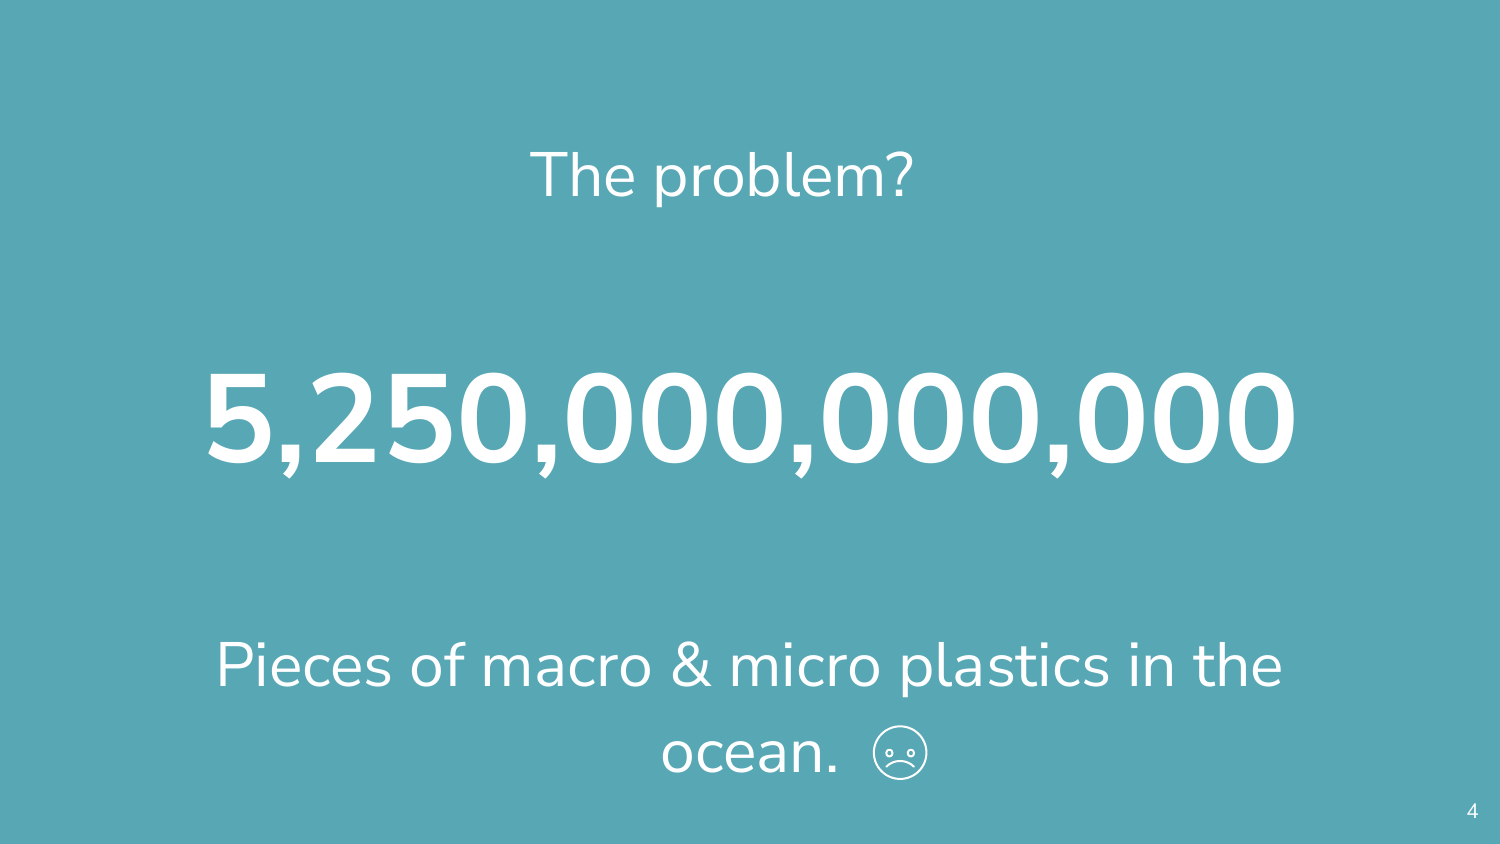

The problem?
5,250,000,000,000
Pieces of macro & micro plastics in the ocean.

4